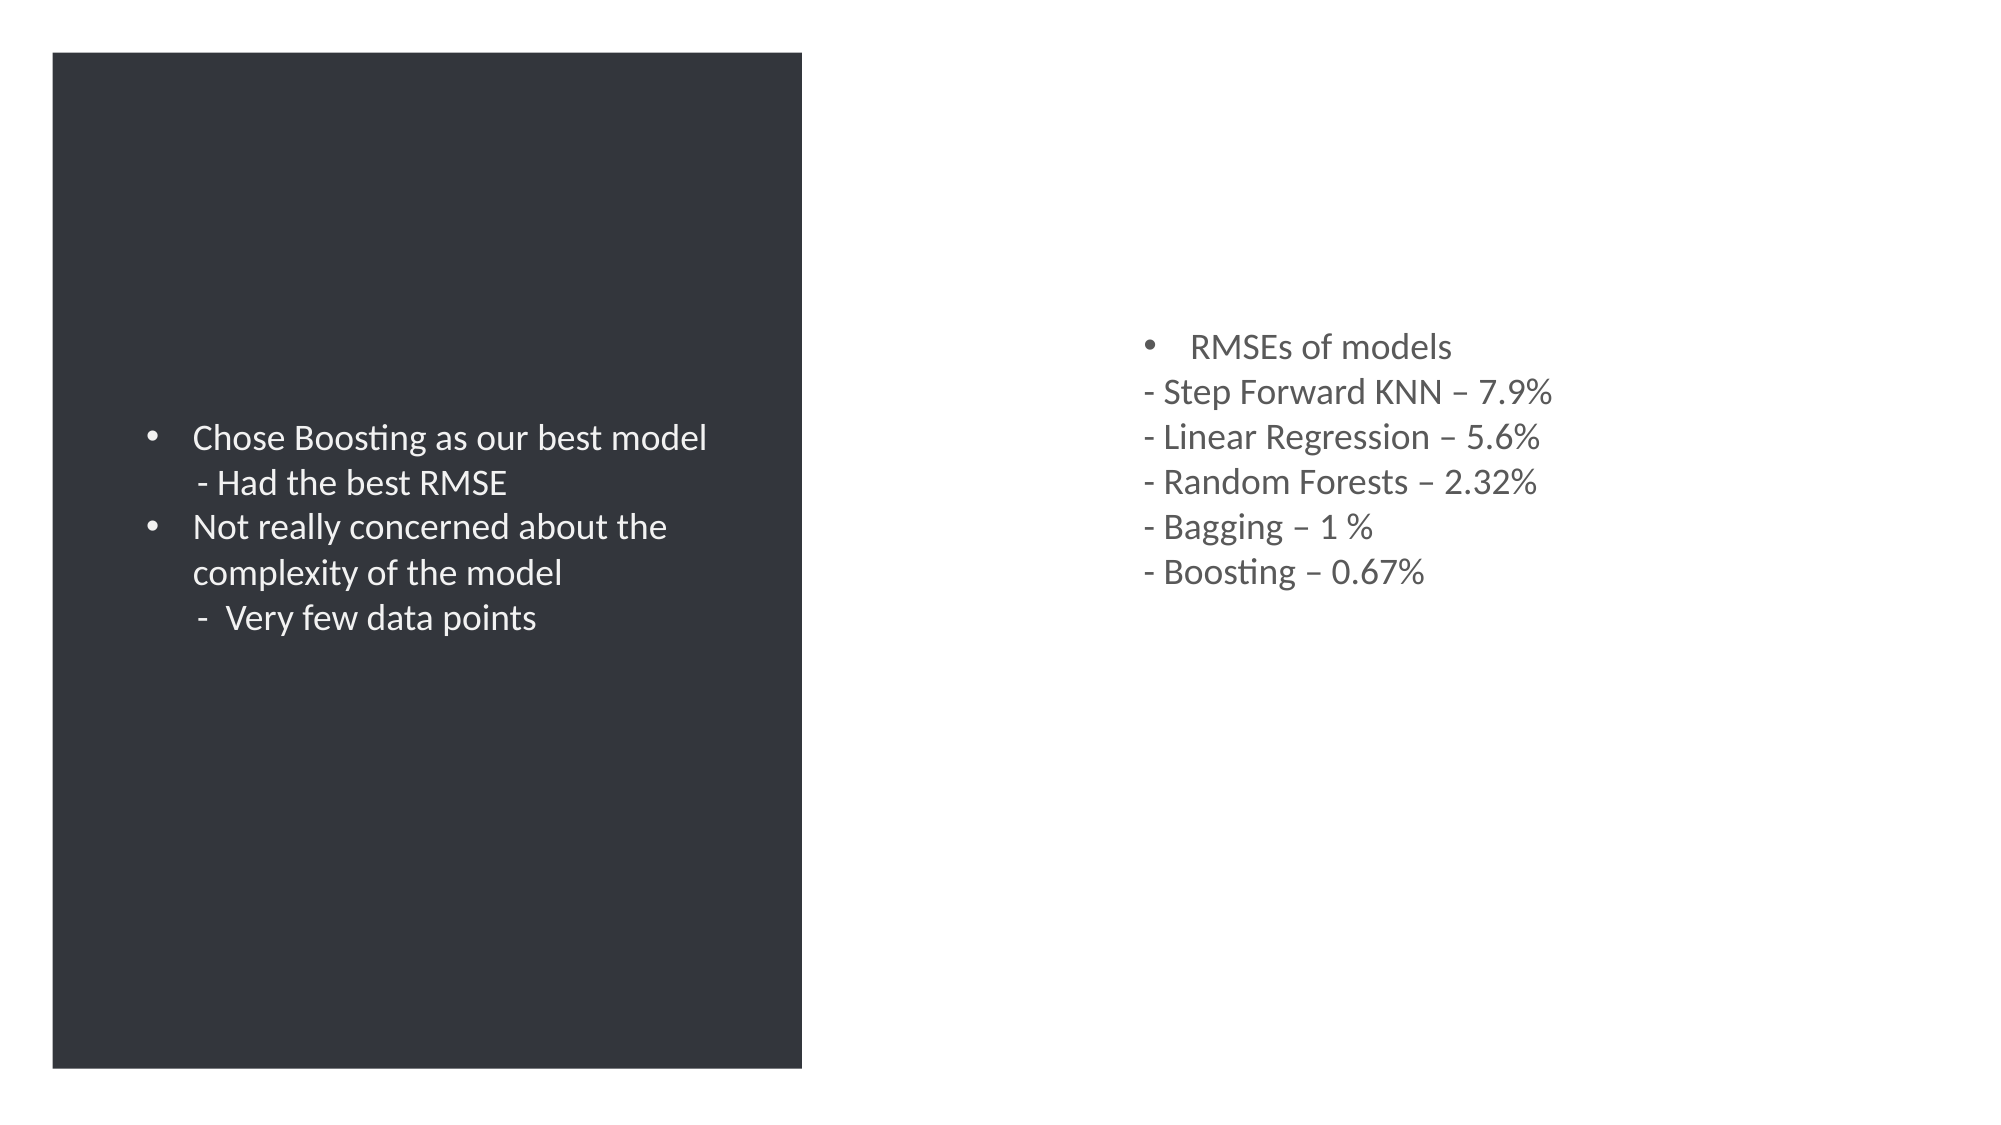

#
RMSEs of models
- Step Forward KNN – 7.9%
- Linear Regression – 5.6%
- Random Forests – 2.32%
- Bagging – 1 %
- Boosting – 0.67%
Chose Boosting as our best model
      - Had the best RMSE
Not really concerned about the complexity of the model
      -  Very few data points